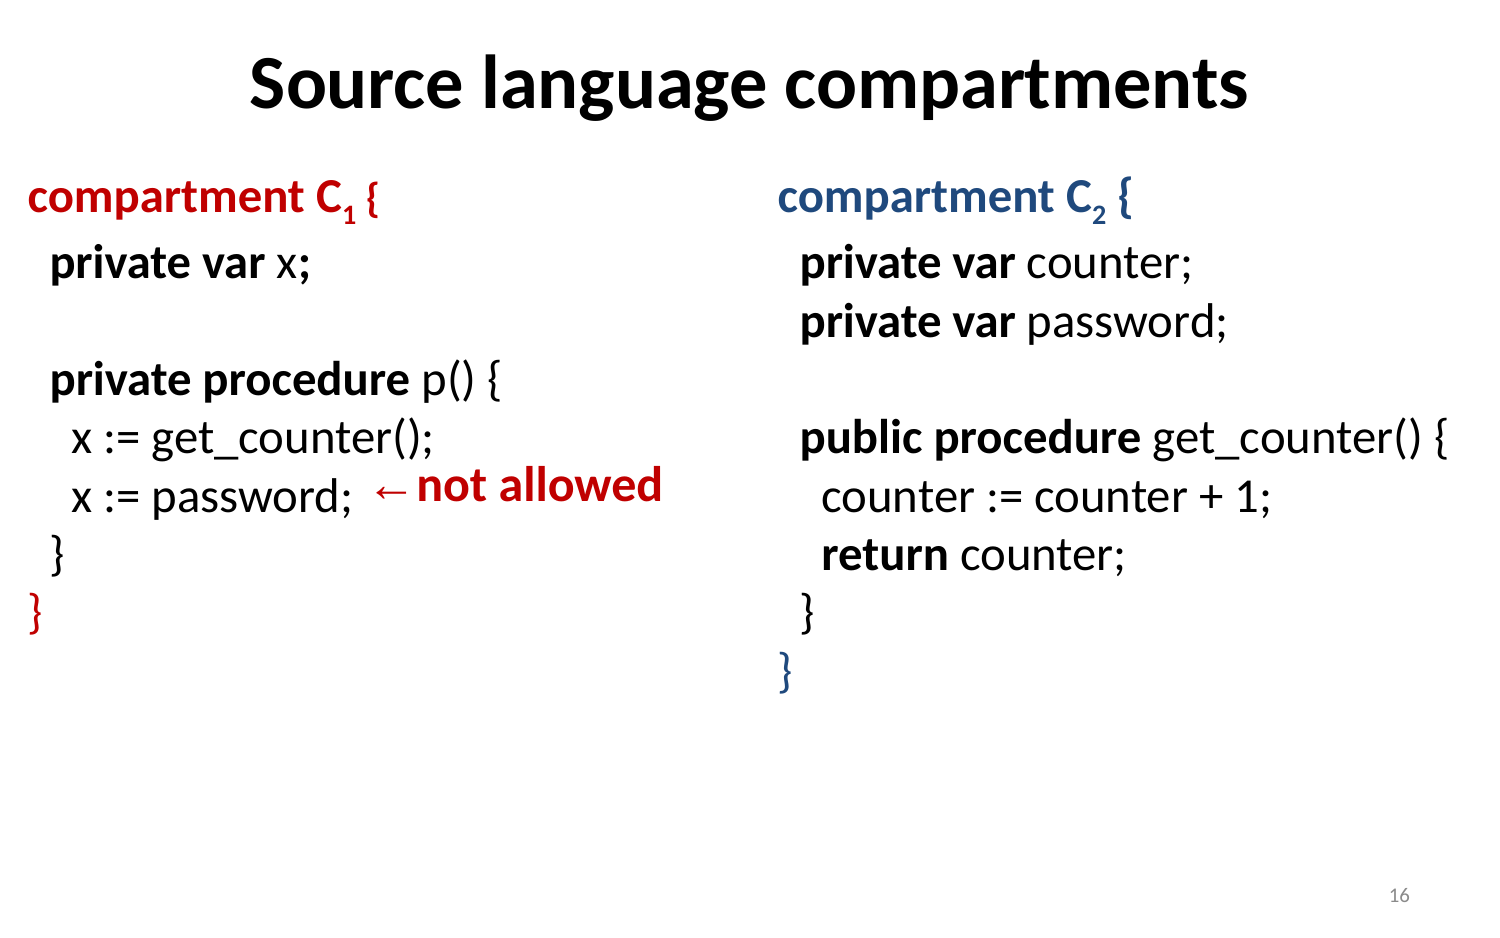

# Source language compartments
compartment C1 {
  private var x;

  private procedure p() {
    x := get_counter();
    x := password;
  }
}
compartment C2 {
  private var counter;
  private var password;

  public procedure get_counter() {
    counter := counter + 1;
    return counter;
  }
}
←not allowed
16